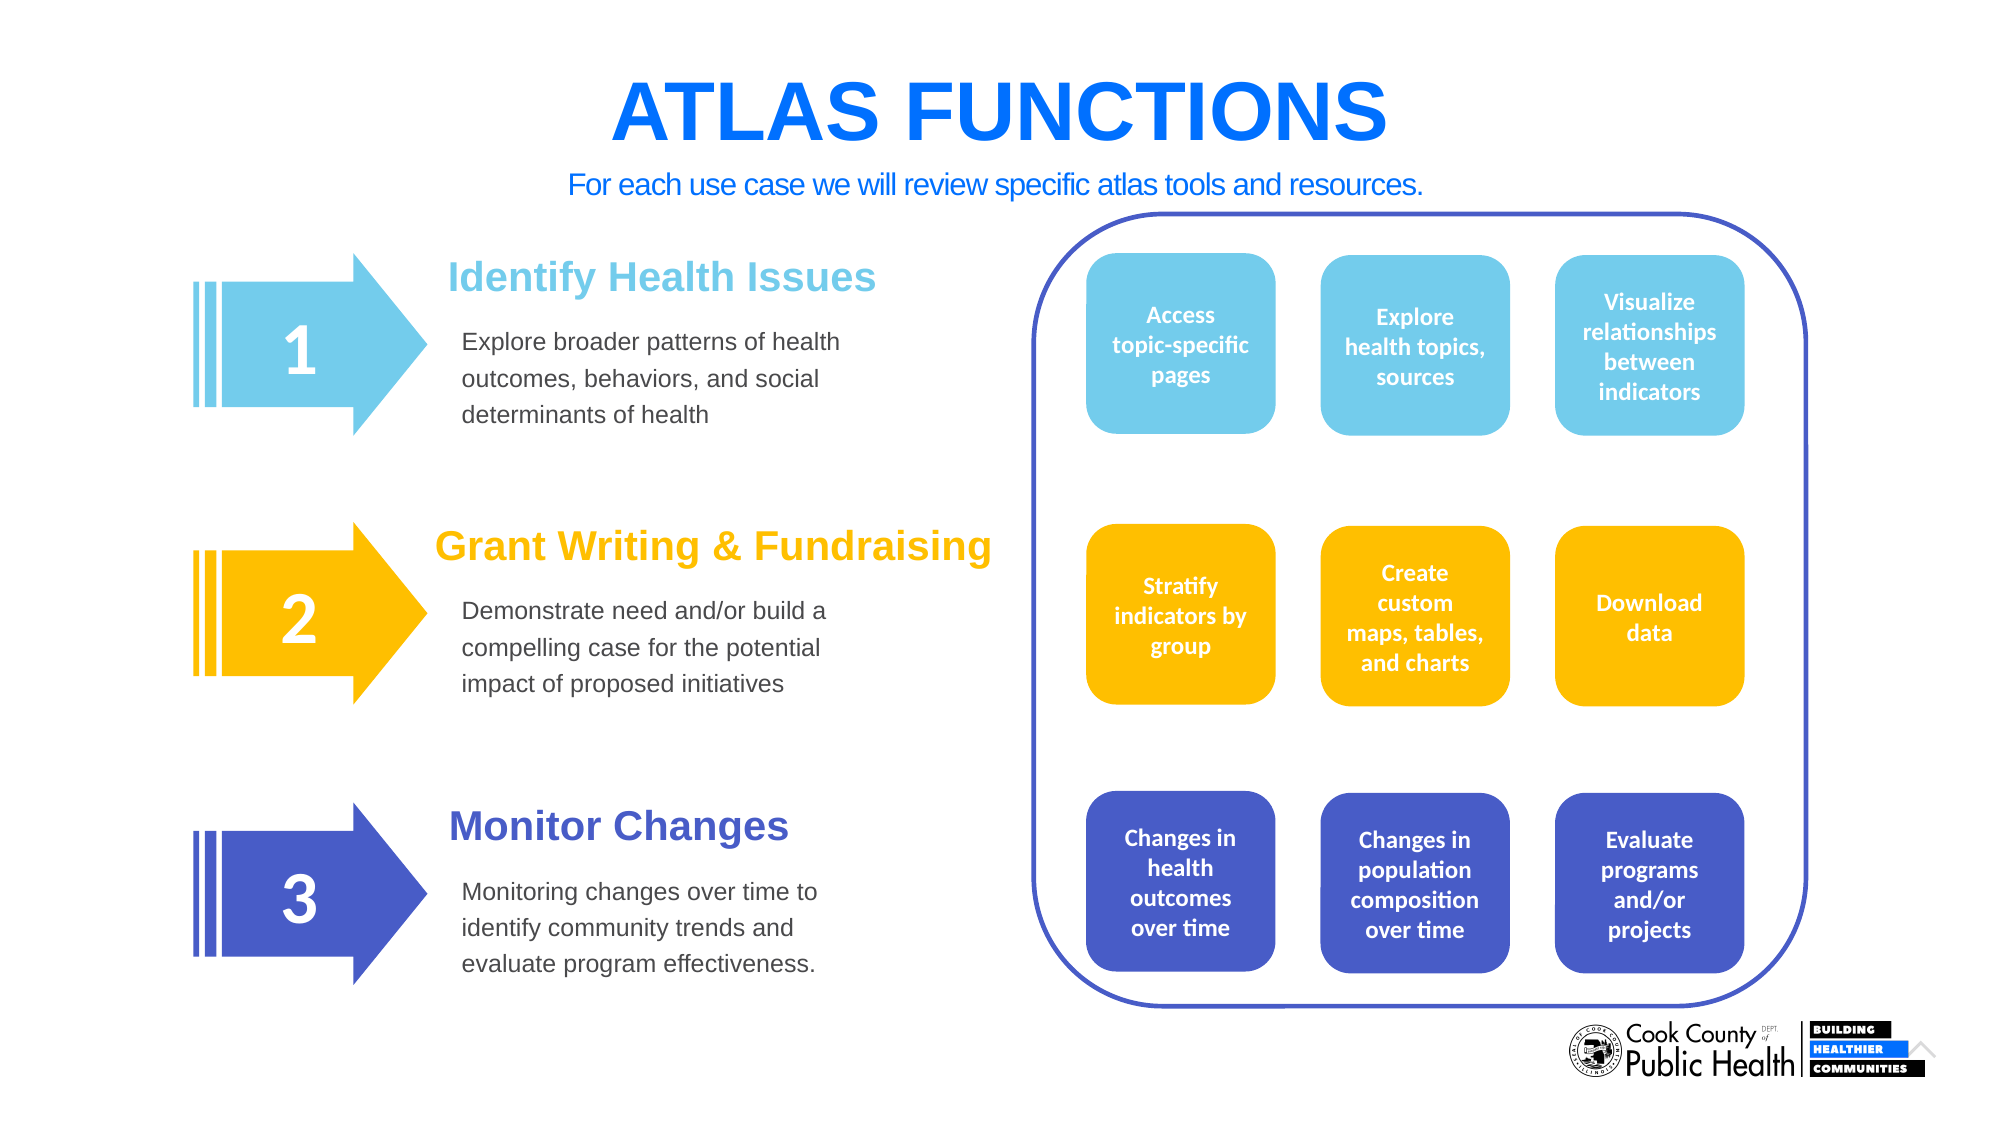

ATLAS FUNCTIONS
For each use case we will review specific atlas tools and resources.

Identify Health Issues
1
Explore broader patterns of health outcomes, behaviors, and social determinants of health
Access
topic-specific pages
Explore health topics, sources
Visualize relationships between indicators
Grant Writing & Fundraising
2
Demonstrate need and/or build a compelling case for the potential impact of proposed initiatives
Stratify
indicators by group
Create custom
maps, tables, and charts
Download data
Monitor Changes
3
Monitoring changes over time to identify community trends and evaluate program effectiveness.
Changes in health outcomes over time
Changes in population composition over time
Evaluate programs and/or projects